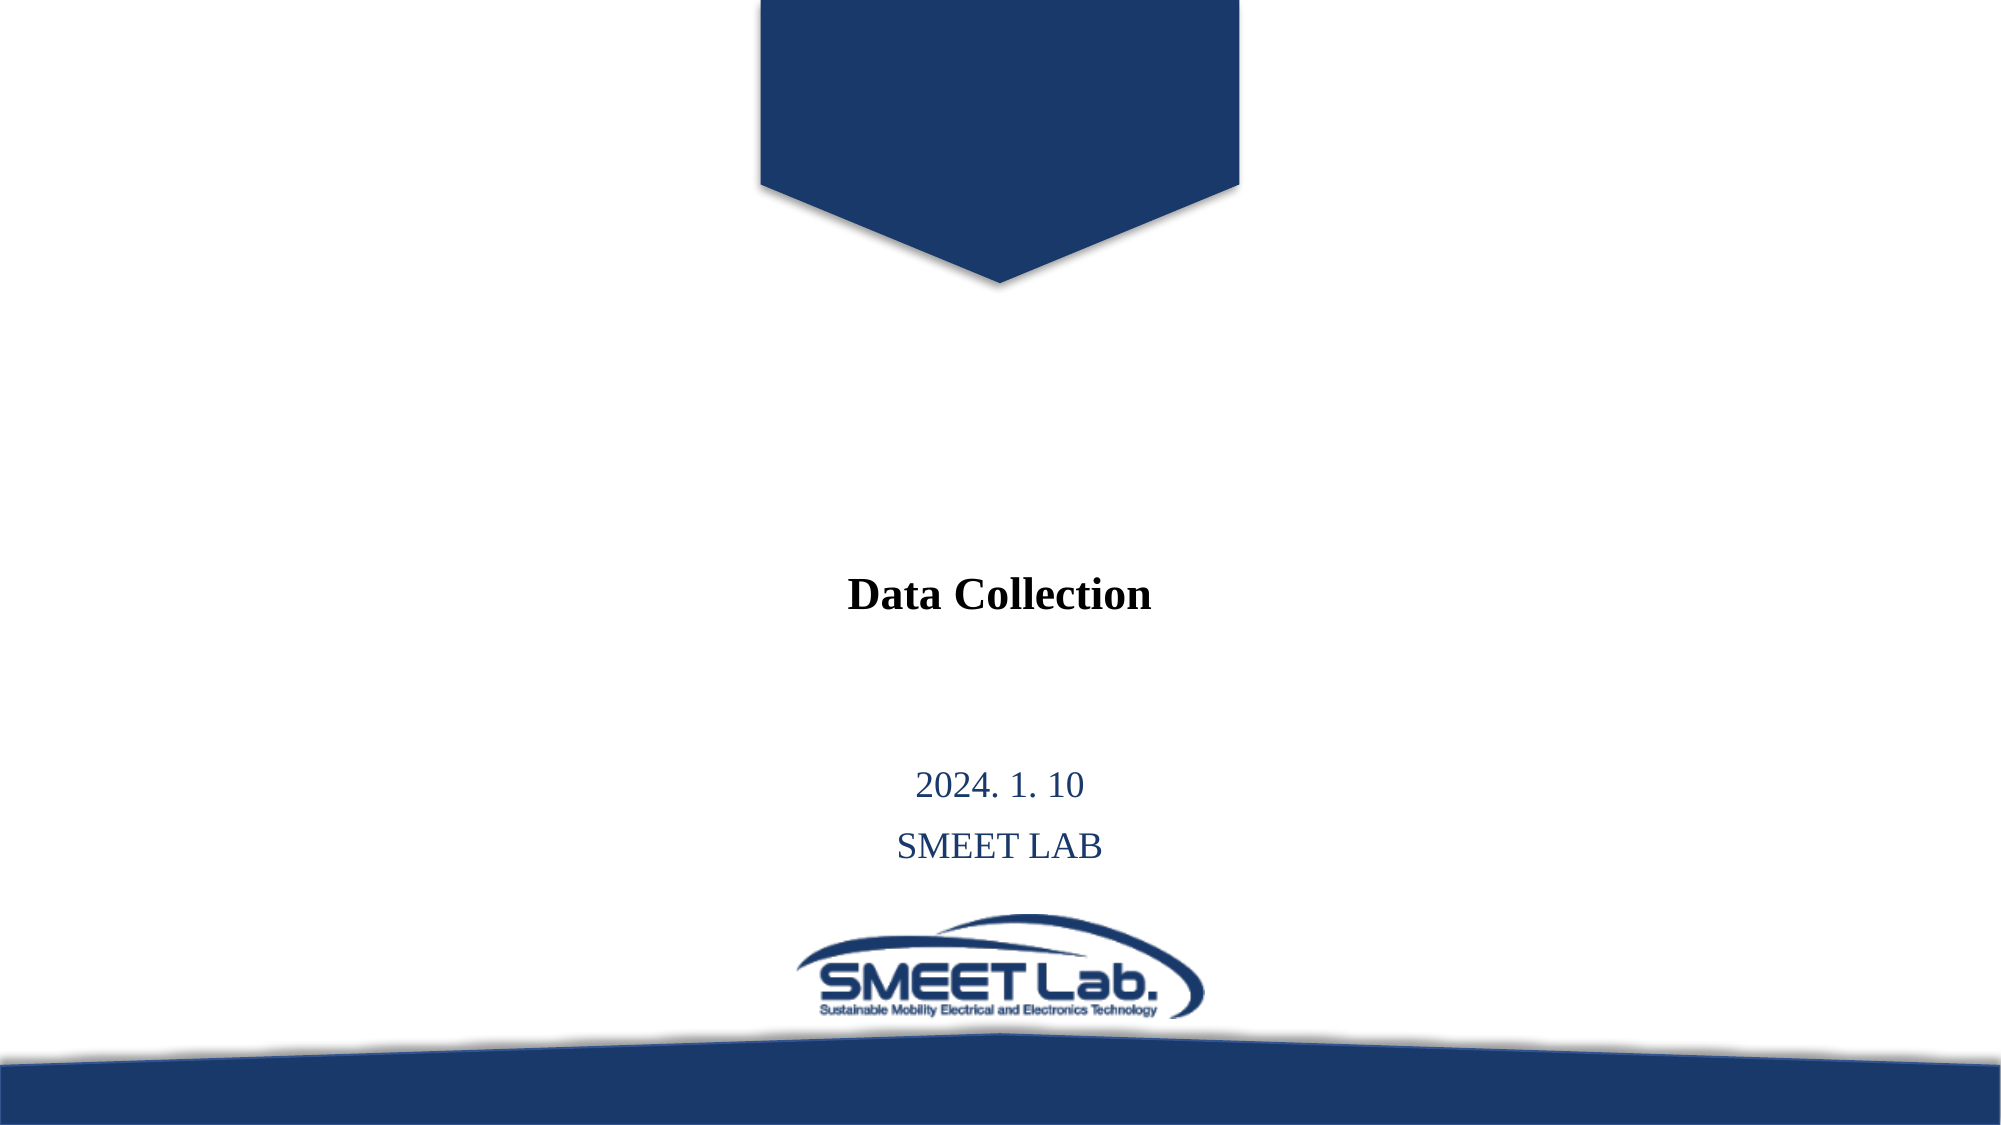

Data Collection
2024. 1. 10
SMEET LAB